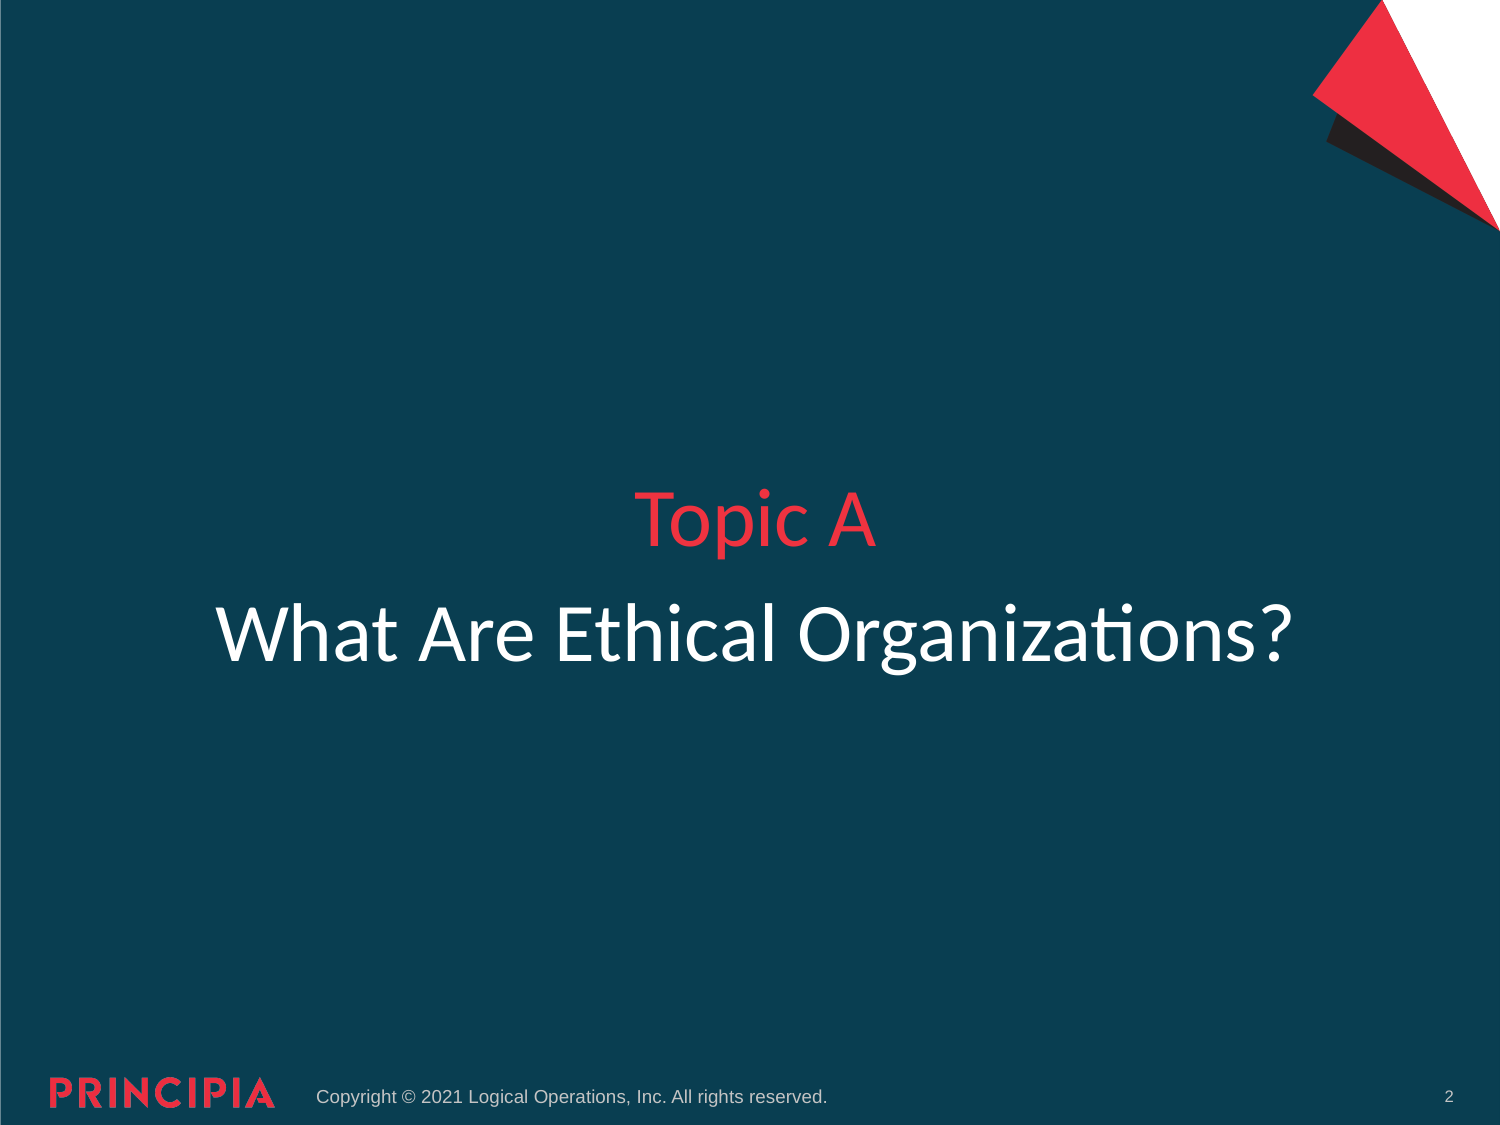

Topic A
# What Are Ethical Organizations?
2